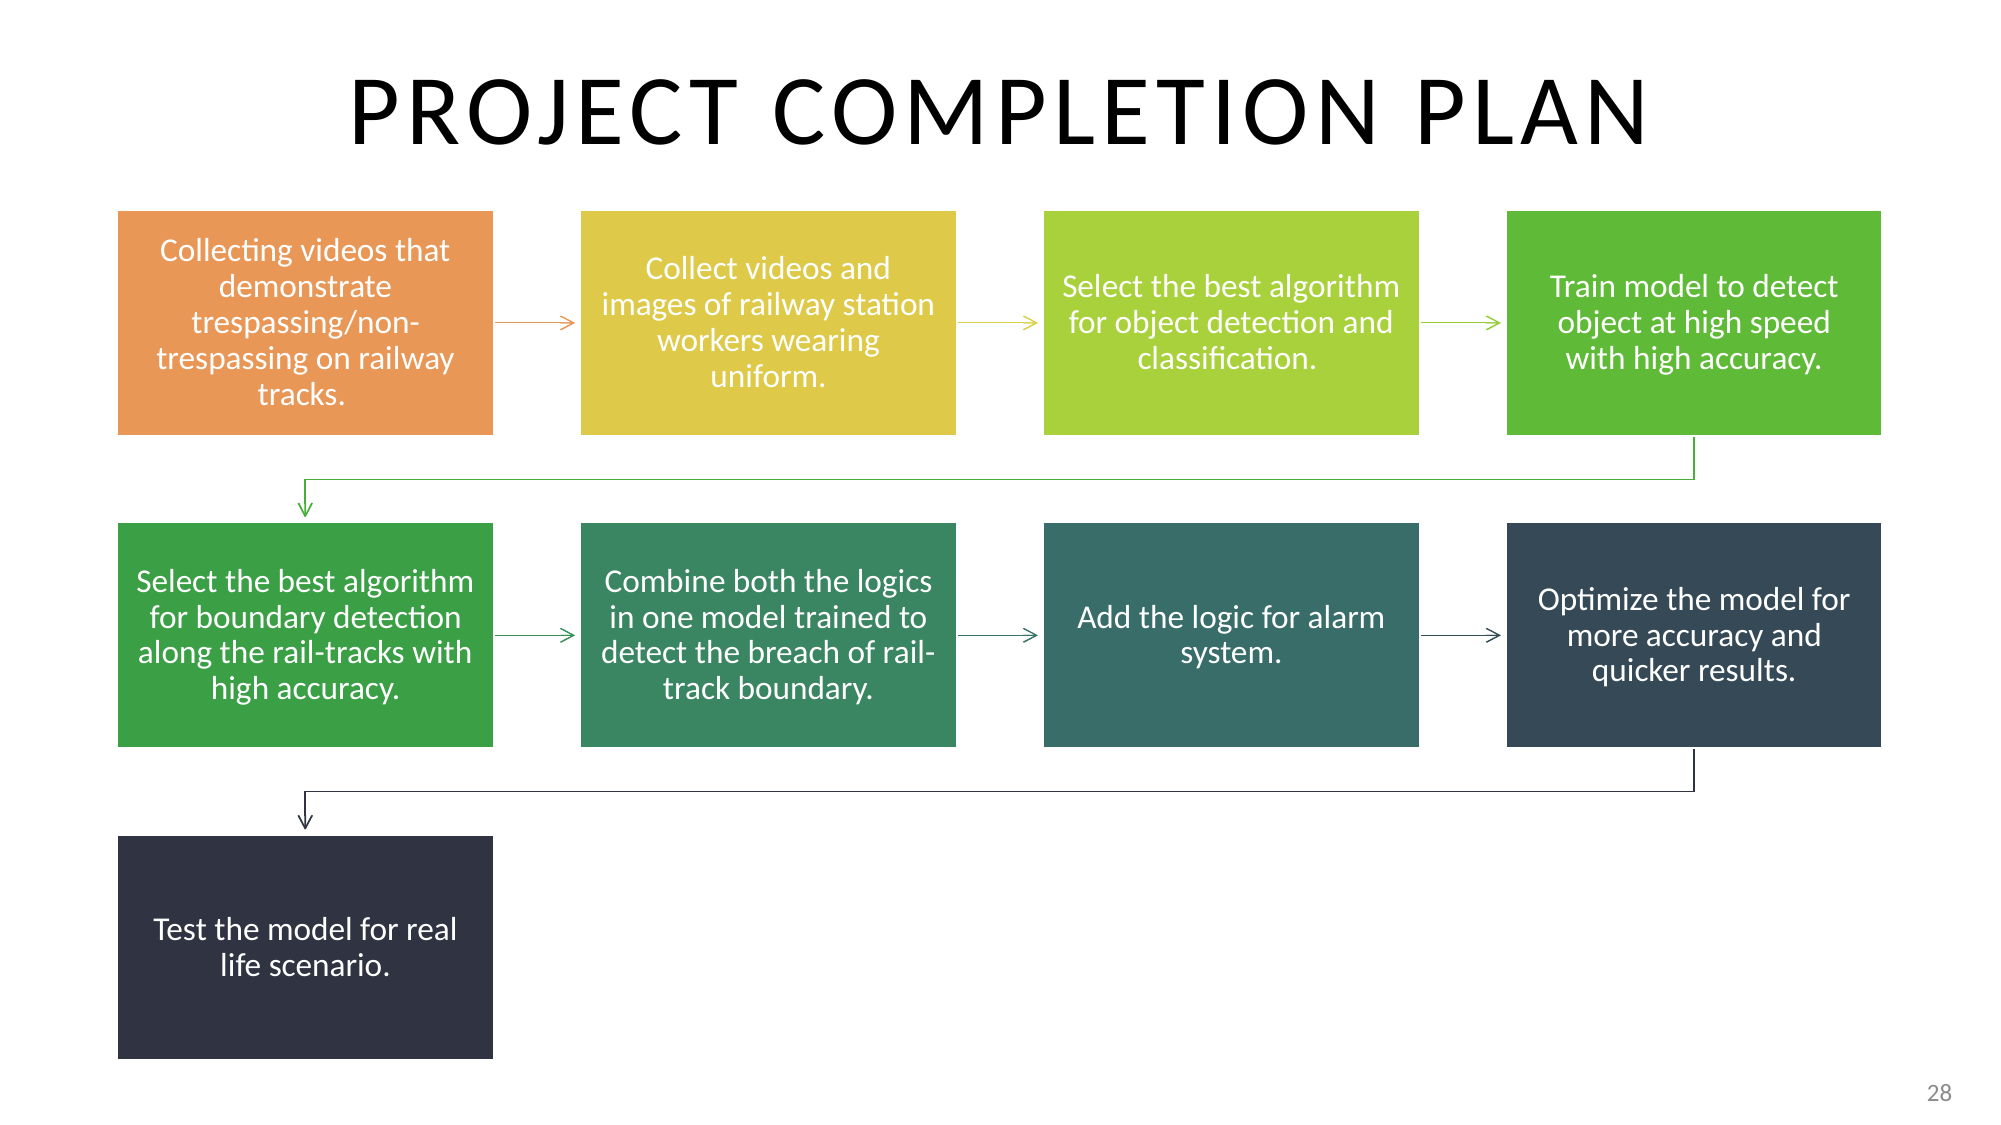

# Project completion plan

Collecting videos that demonstrate trespassing/non-trespassing on railway tracks.

Collect videos and images of railway station workers wearing uniform.

Select the best algorithm for object detection and classification.

Train model to detect object at high speed with high accuracy.

Select the best algorithm for boundary detection along the rail-tracks with high accuracy.

Combine both the logics in one model trained to detect the breach of rail-track boundary.

Add the logic for alarm system.

Optimize the model for more accuracy and quicker results.
Test the model for real life scenario.

Collecting videos that demonstrate trespassing/non-trespassing on railway tracks.

Collect videos and images of railway station workers wearing uniform.

Select the best algorithm for object detection and classification.

Train model to detect object at high speed with high accuracy.

Select the best algorithm for boundary detection along the rail-tracks with high accuracy.

Combine both the logics in one model trained to detect the breach of rail-track boundary.

Add the logic for alarm system.

Optimize the model for more accuracy and quicker results.
Test the model for real life scenario.
28